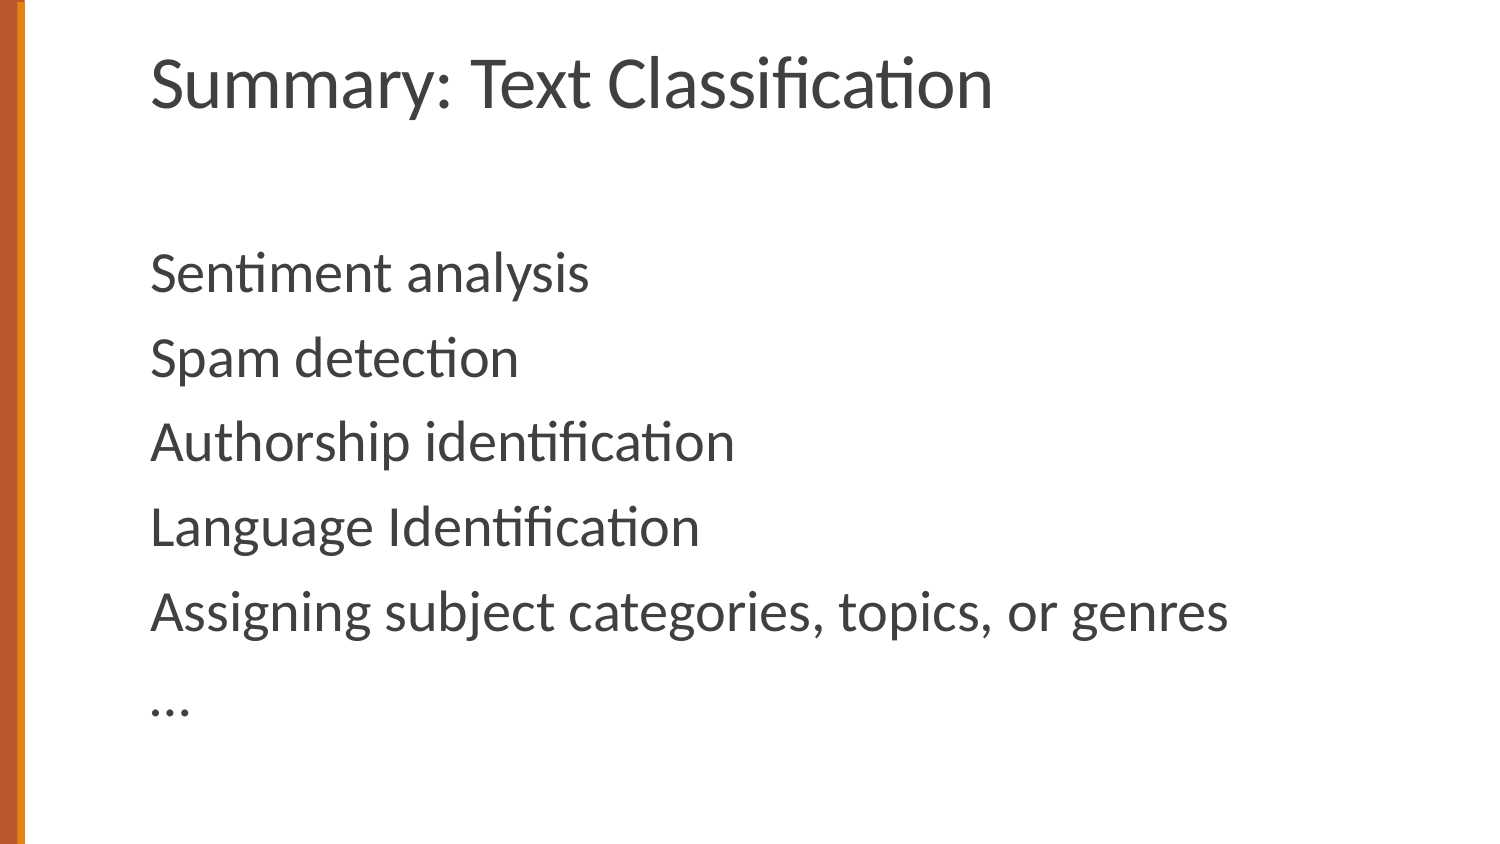

# Summary: Text Classification
Sentiment analysis
Spam detection
Authorship identification
Language Identification
Assigning subject categories, topics, or genres
…